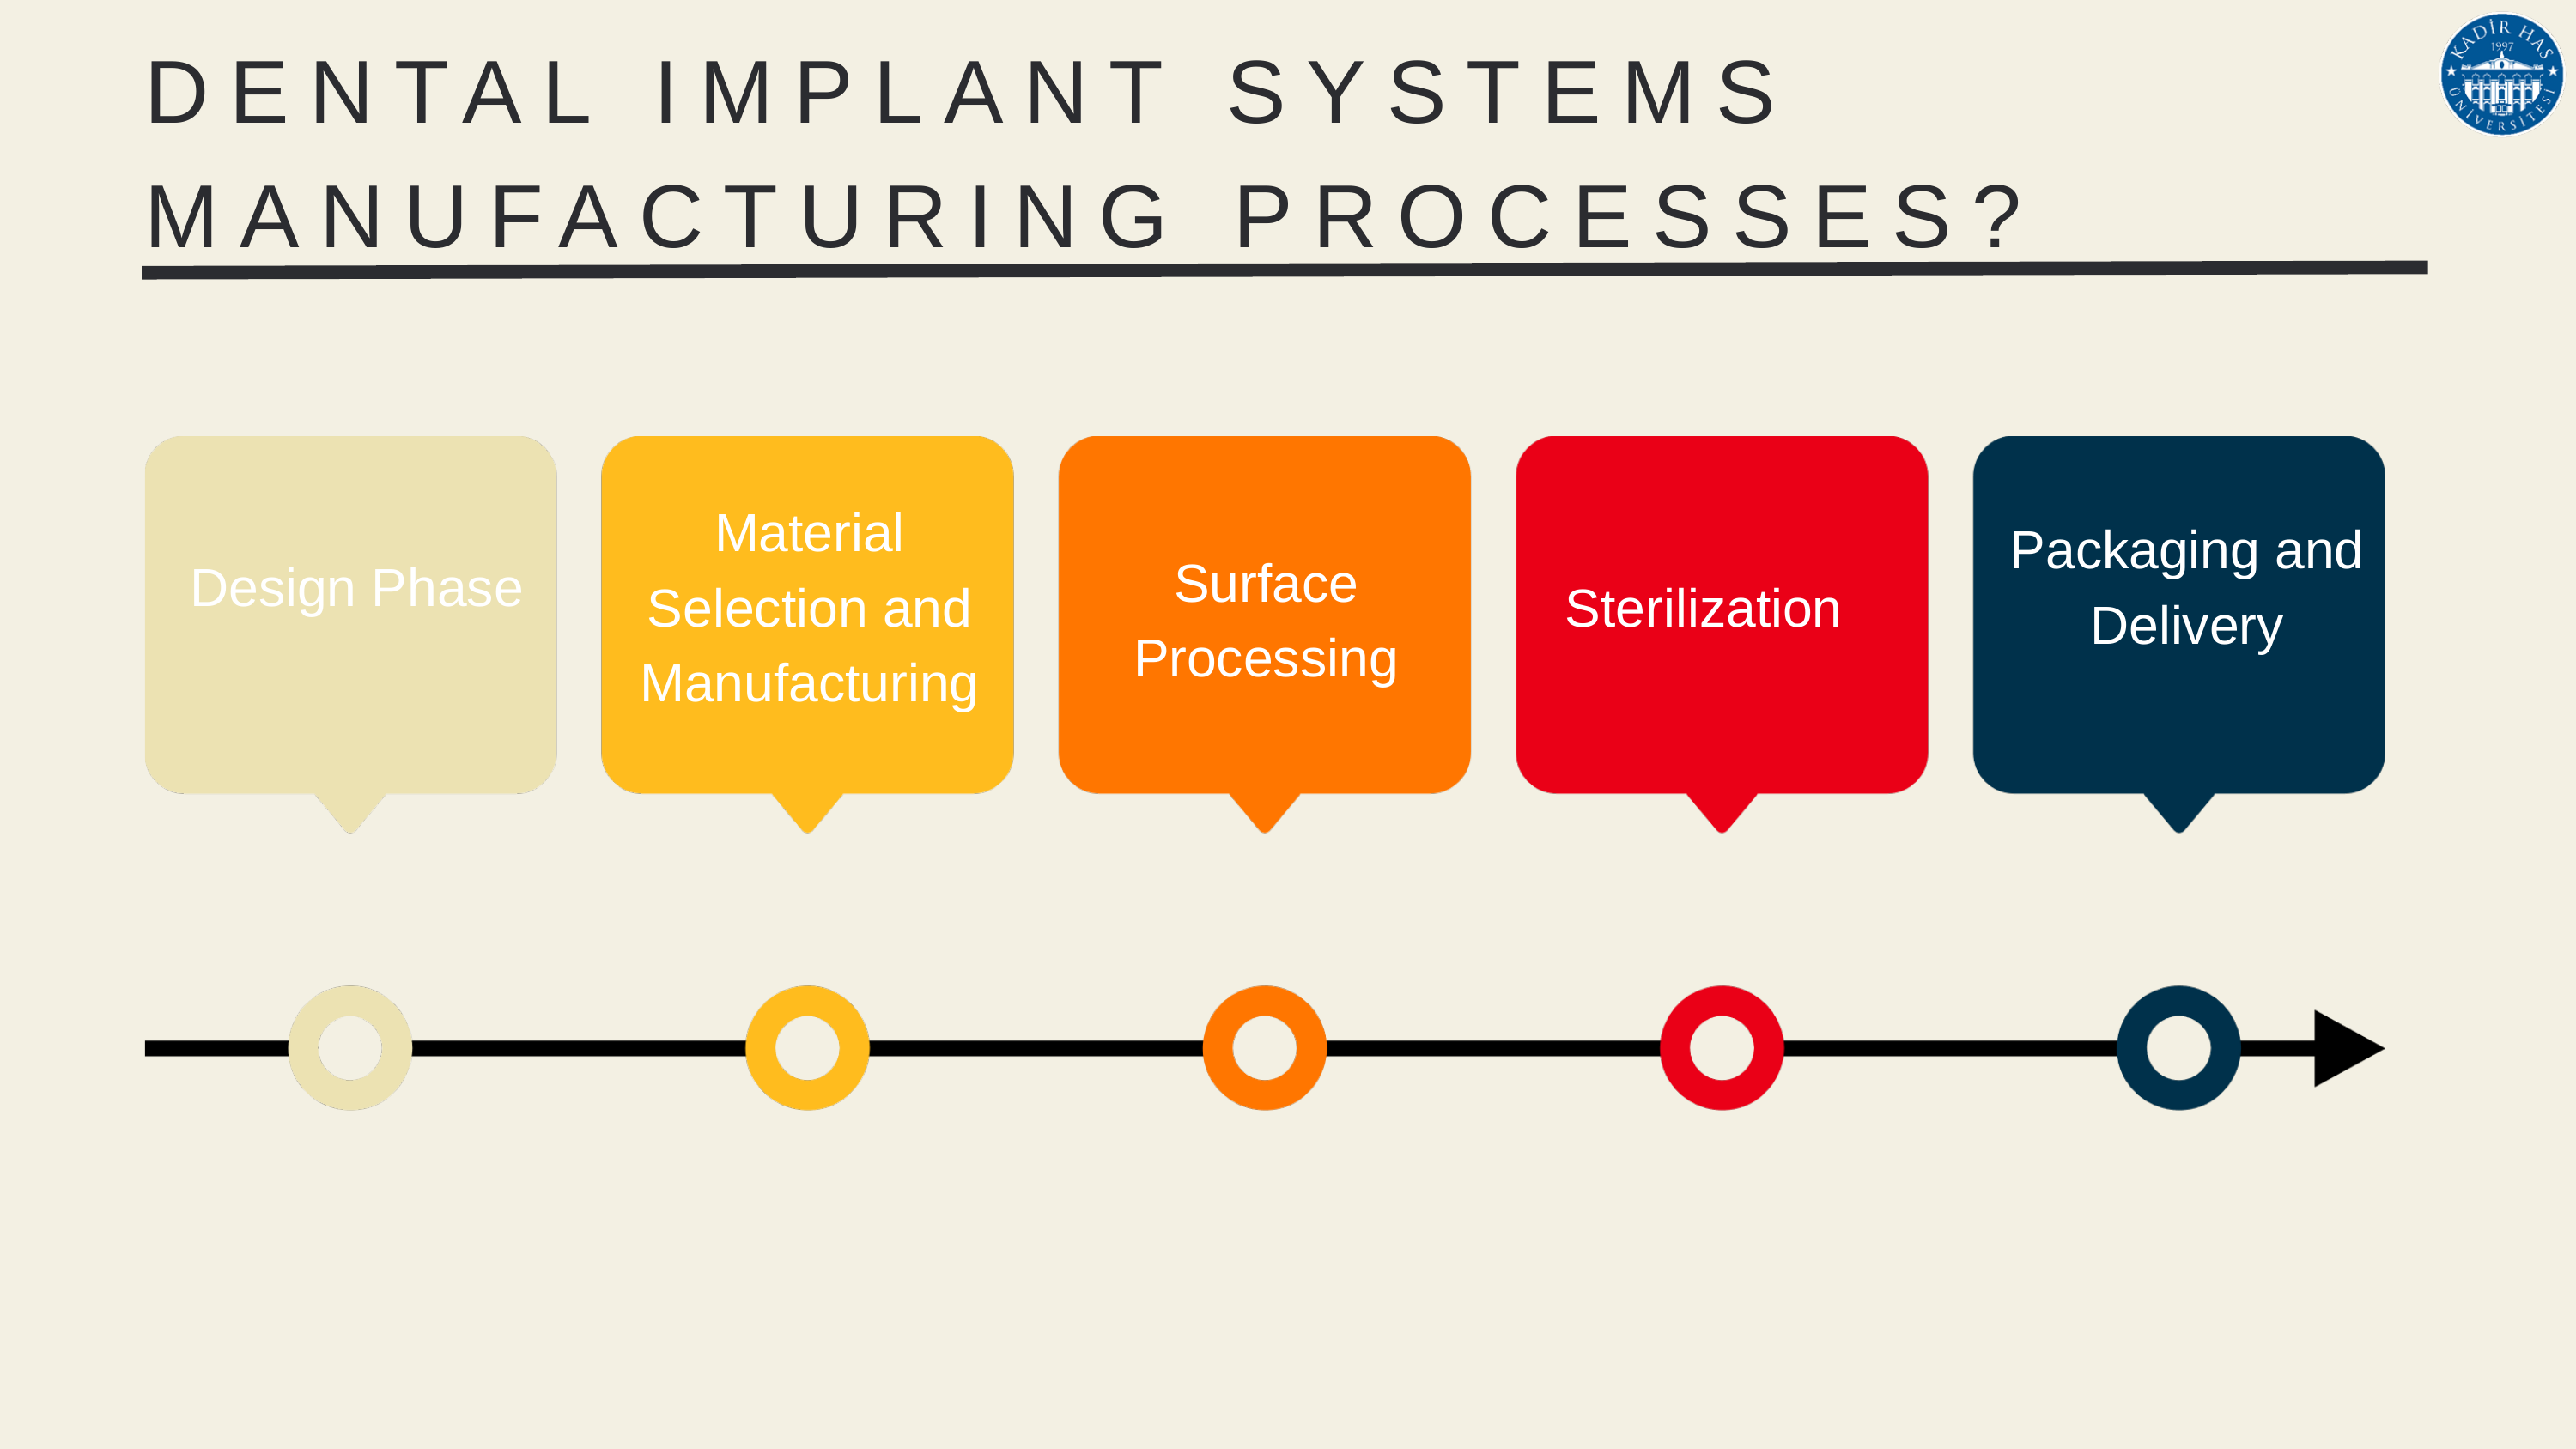

DENTAL IMPLANT SYSTEMS MANUFACTURING PROCESSES?

Material Selection and Manufacturing
Packaging and Delivery
Surface Processing
Design Phase
Sterilization